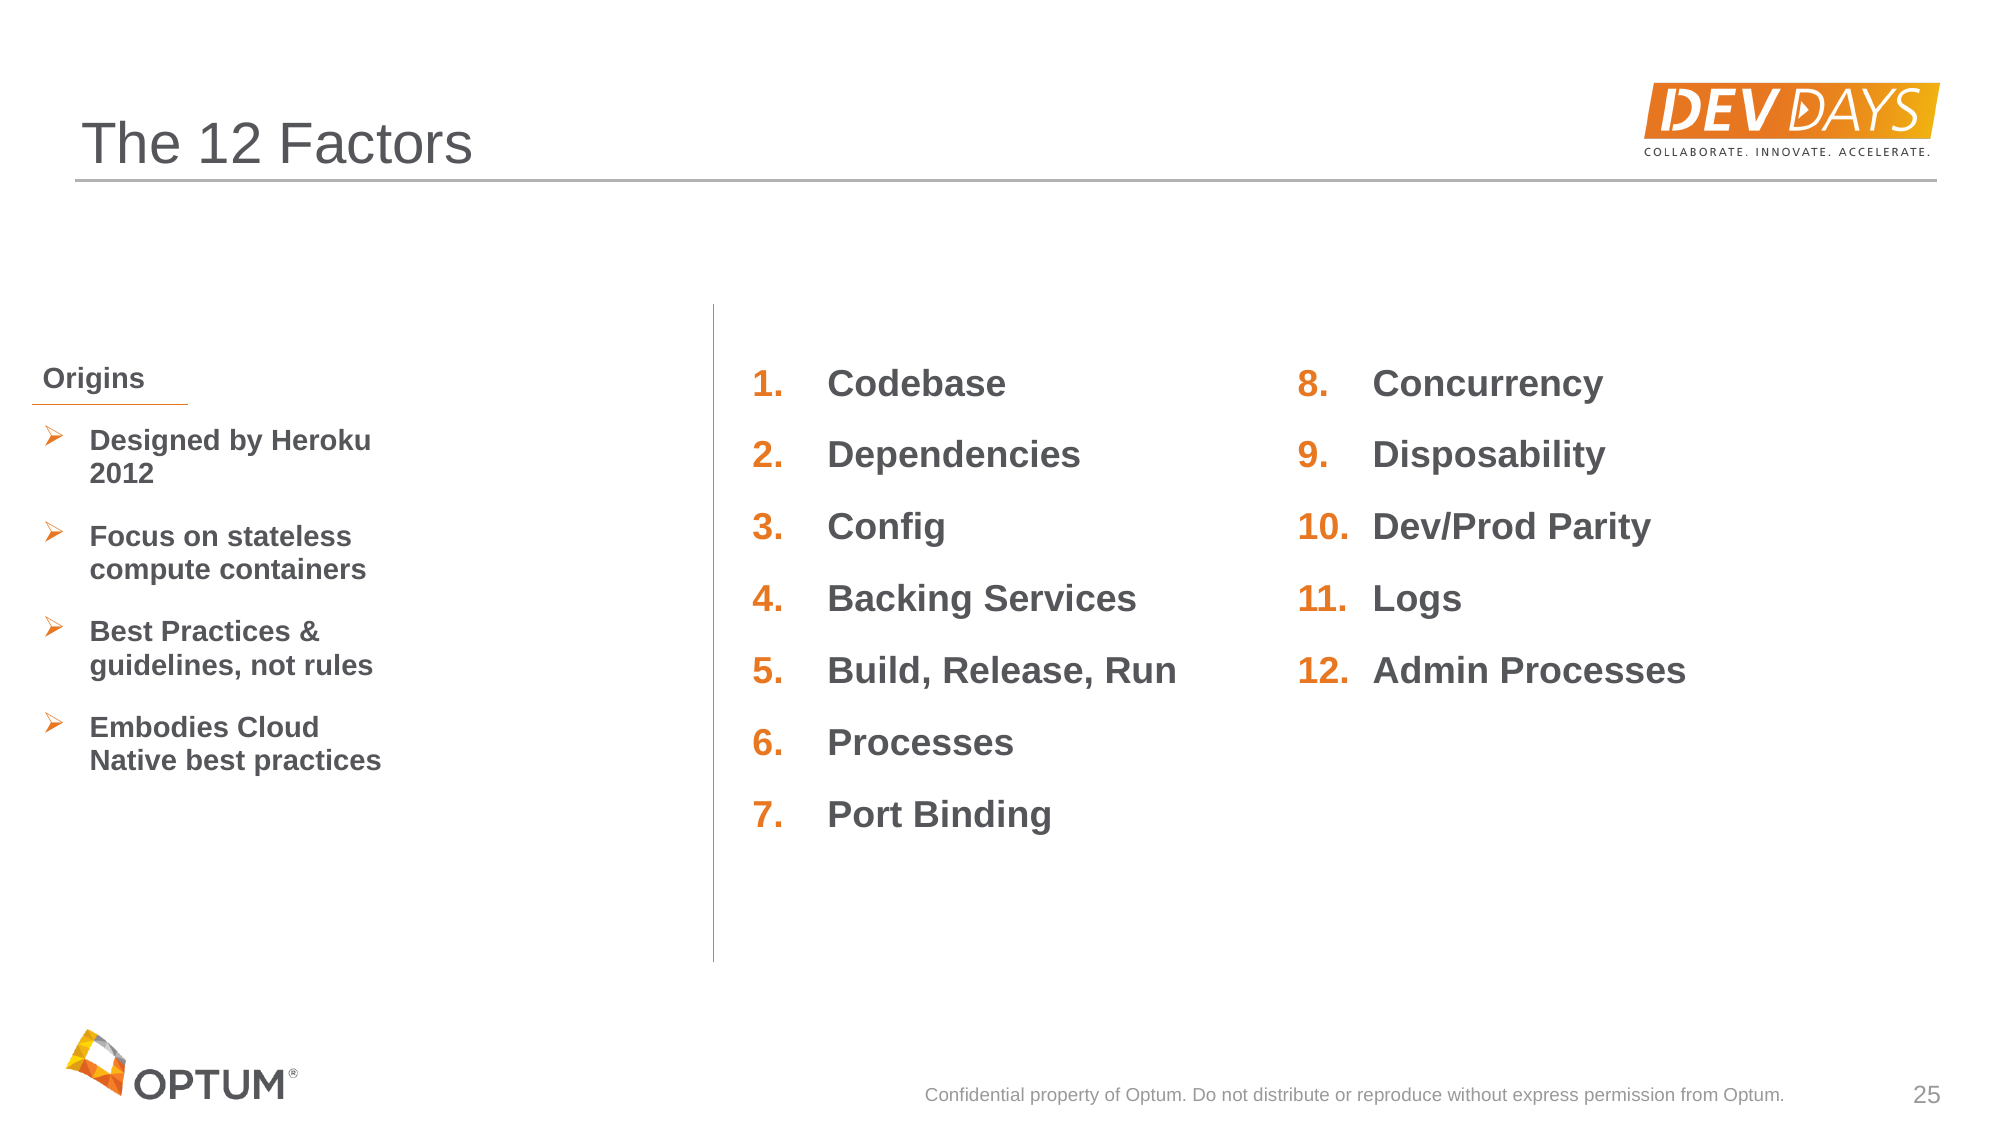

# The 12 Factors
Origins
Designed by Heroku 2012
Focus on stateless compute containers
Best Practices & guidelines, not rules
Embodies Cloud Native best practices
Codebase
Dependencies
Config
Backing Services
Build, Release, Run
Processes
Port Binding
Concurrency
Disposability
Dev/Prod Parity
Logs
Admin Processes
Confidential property of Optum. Do not distribute or reproduce without express permission from Optum.
25